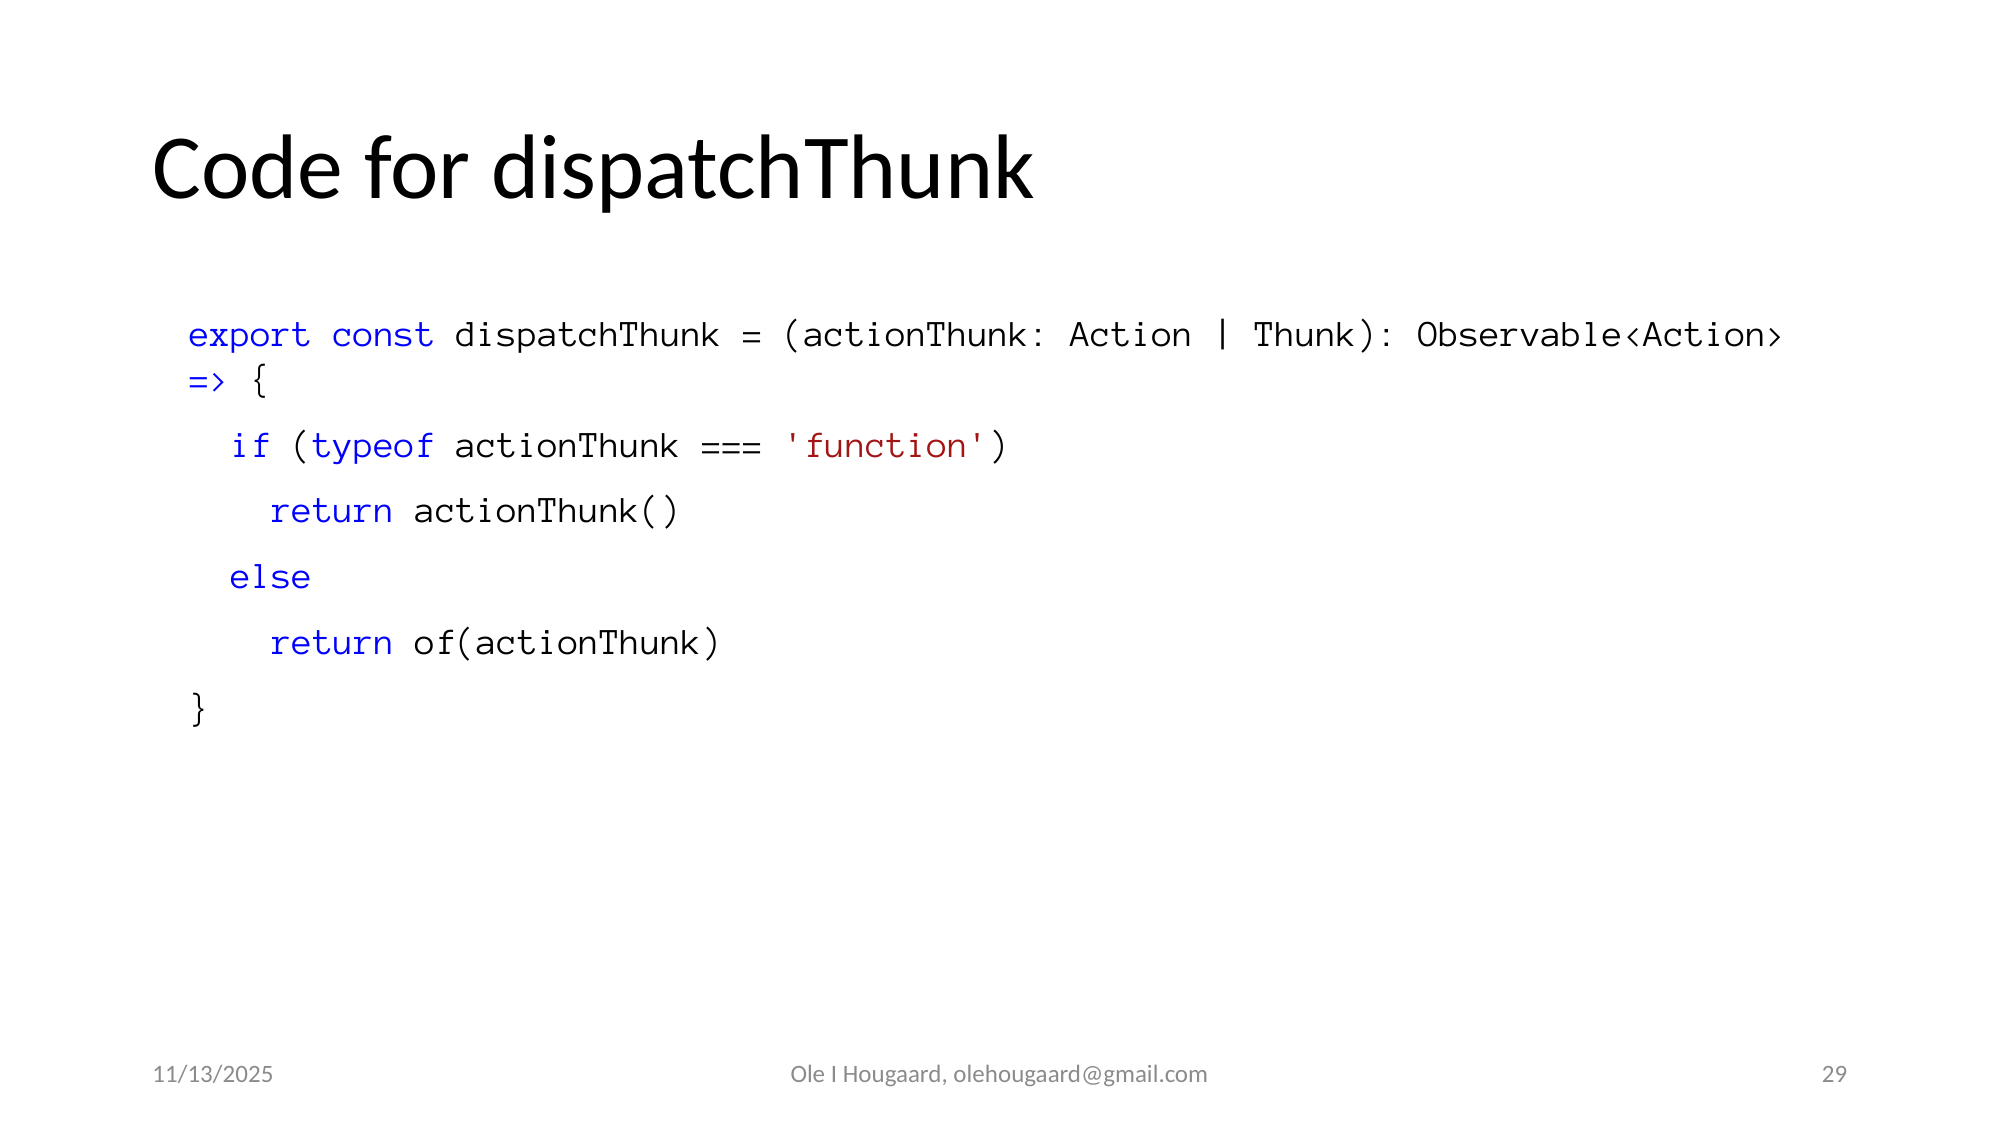

Ole I Hougaard, olehougaard@gmail.com
29
11/13/2025
# Code for dispatchThunk
export const dispatchThunk = (actionThunk: Action | Thunk): Observable<Action> => {
  if (typeof actionThunk === 'function')
    return actionThunk()
  else
    return of(actionThunk)
}